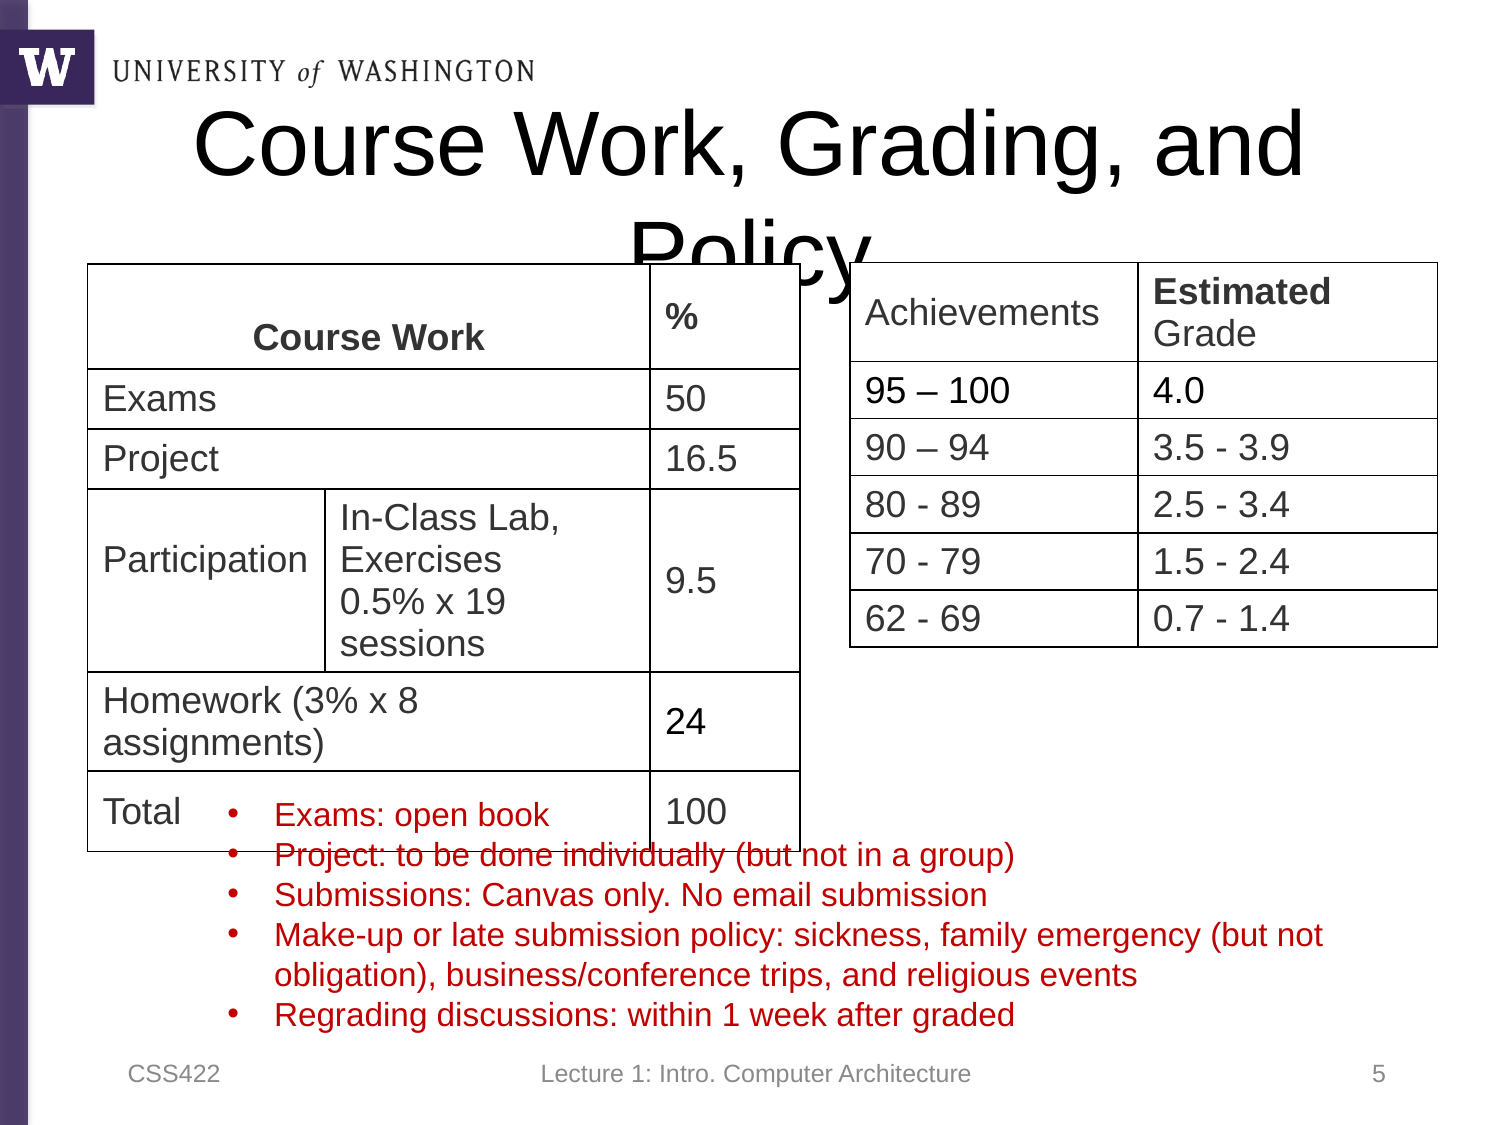

# Course Work, Grading, and Policy
| Achievements | Estimated Grade |
| --- | --- |
| 95 – 100 | 4.0 |
| 90 – 94 | 3.5 - 3.9 |
| 80 - 89 | 2.5 - 3.4 |
| 70 - 79 | 1.5 - 2.4 |
| 62 - 69 | 0.7 - 1.4 |
| Course Work |  | % |
| --- | --- | --- |
| Exams |  | 50 |
| Project |  | 16.5 |
| Participation | In-Class Lab, Exercises 0.5% x 19 sessions | 9.5 |
| Homework (3% x 8 assignments) |  | 24 |
| Total |  | 100 |
Exams: open book
Project: to be done individually (but not in a group)
Submissions: Canvas only. No email submission
Make-up or late submission policy: sickness, family emergency (but not obligation), business/conference trips, and religious events
Regrading discussions: within 1 week after graded
CSS422
Lecture 1: Intro. Computer Architecture
5